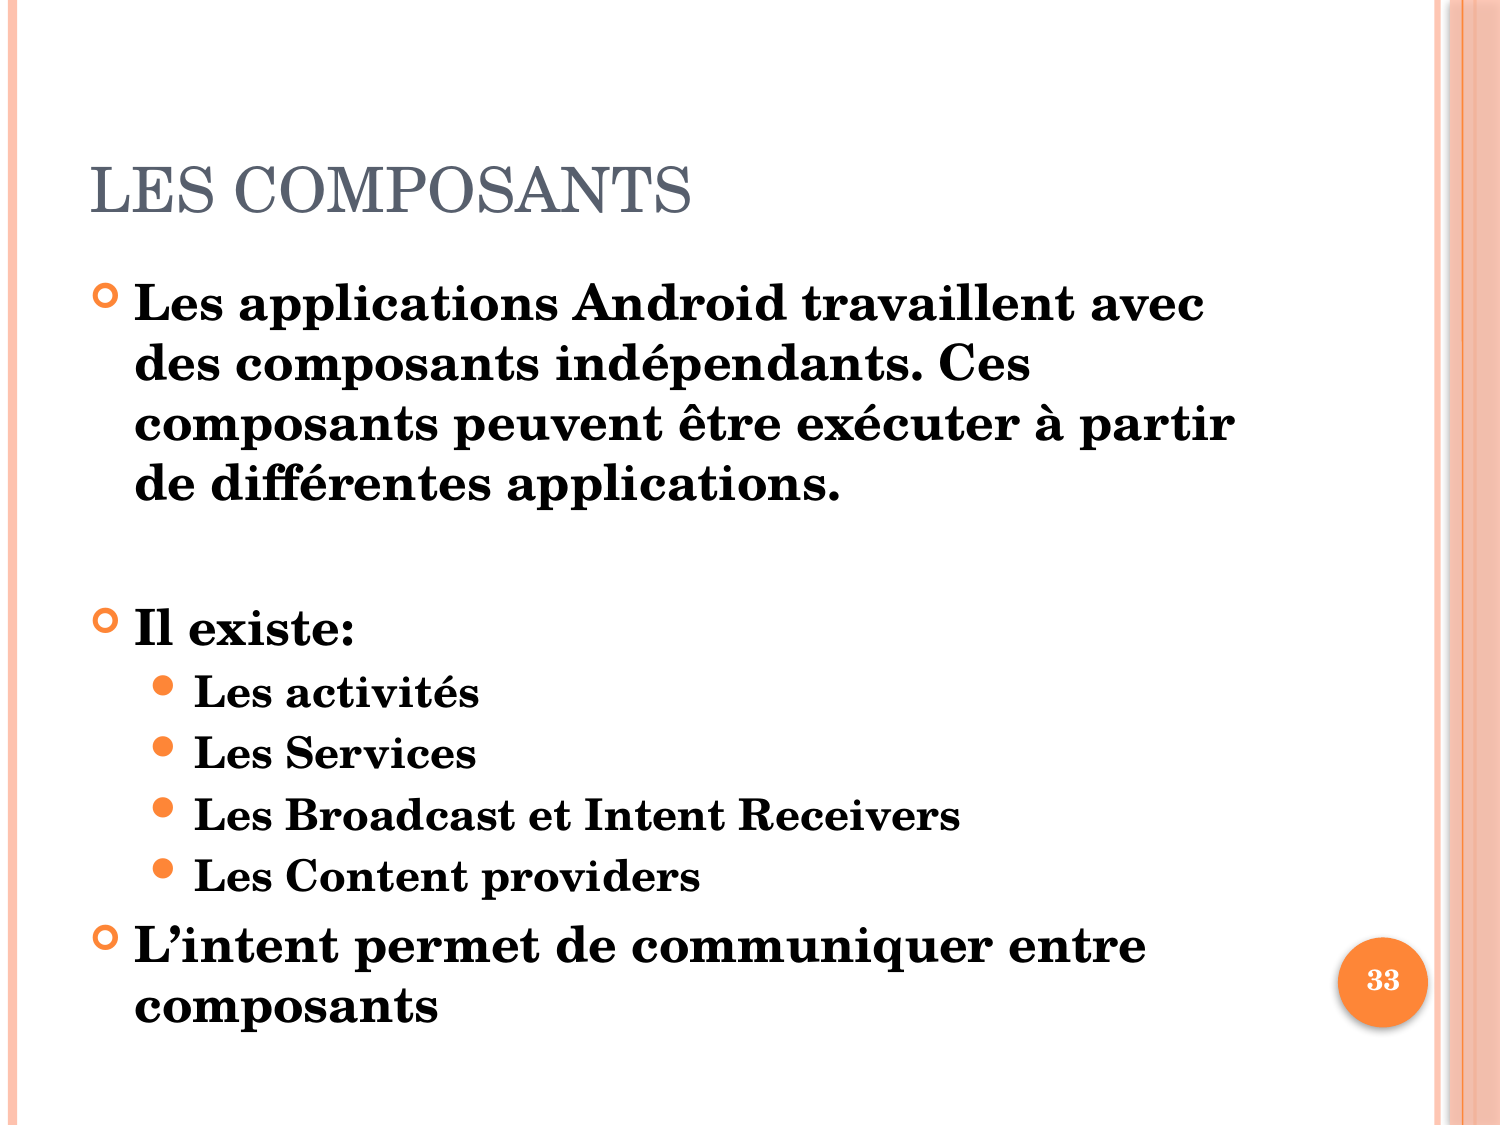

# Les composants
Les applications Android travaillent avec des composants indépendants. Ces composants peuvent être exécuter à partir de différentes applications.

Il existe:
Les activités
Les Services
Les Broadcast et Intent Receivers
Les Content providers
L’intent permet de communiquer entre composants

33